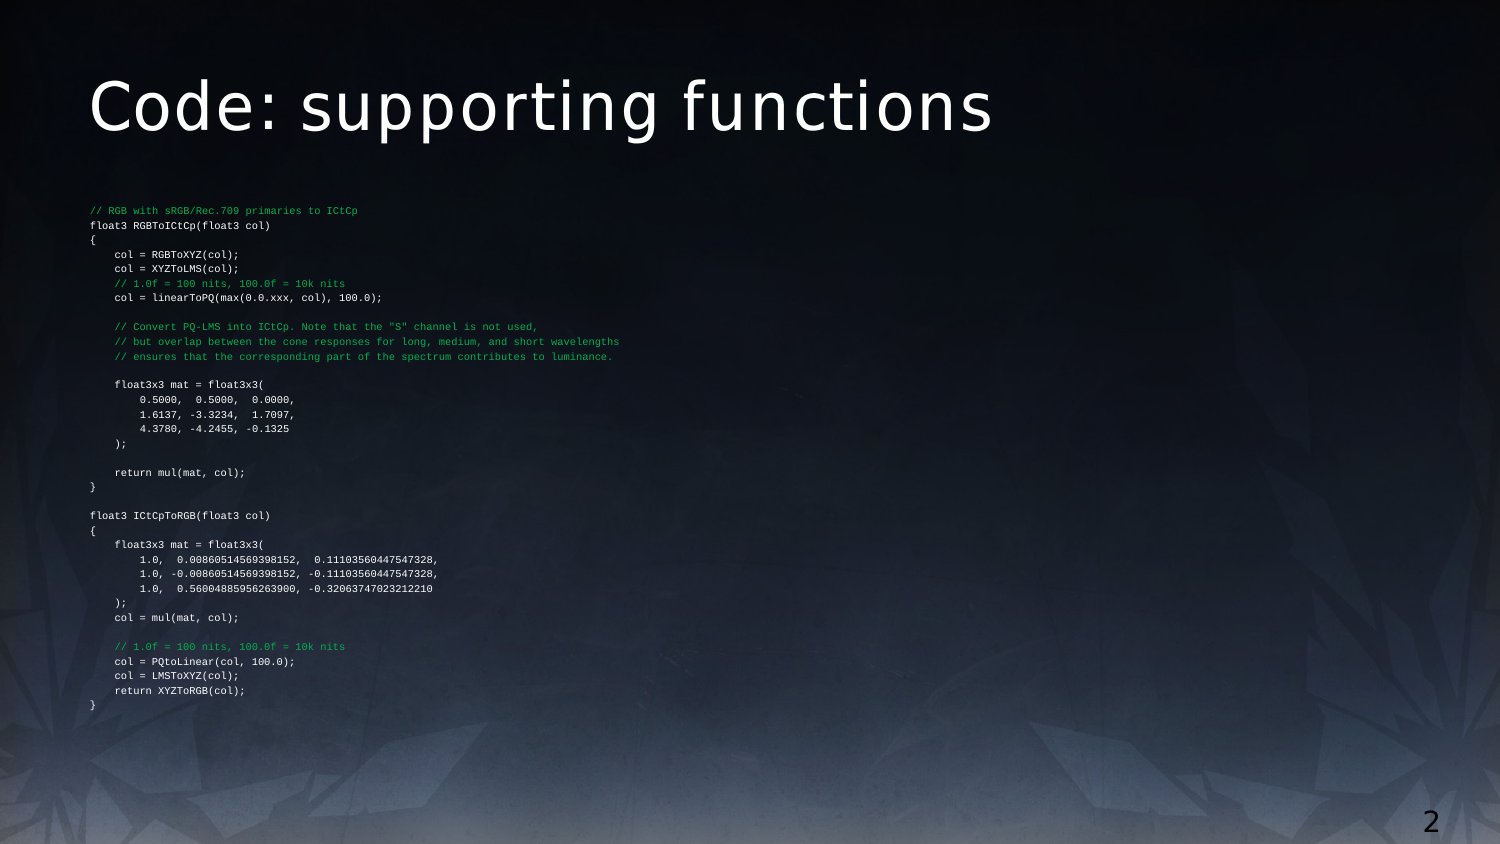

# Code: supporting functions
// RGB with sRGB/Rec.709 primaries to ICtCp
float3 RGBToICtCp(float3 col)
{
    col = RGBToXYZ(col);
    col = XYZToLMS(col);
    // 1.0f = 100 nits, 100.0f = 10k nits
    col = linearToPQ(max(0.0.xxx, col), 100.0);

    // Convert PQ-LMS into ICtCp. Note that the "S" channel is not used,
    // but overlap between the cone responses for long, medium, and short wavelengths
    // ensures that the corresponding part of the spectrum contributes to luminance.

    float3x3 mat = float3x3(
        0.5000,  0.5000,  0.0000,
        1.6137, -3.3234,  1.7097,
        4.3780, -4.2455, -0.1325
    );

    return mul(mat, col);
}

float3 ICtCpToRGB(float3 col)
{
    float3x3 mat = float3x3(
        1.0,  0.00860514569398152,  0.11103560447547328,
        1.0, -0.00860514569398152, -0.11103560447547328,
        1.0,  0.56004885956263900, -0.32063747023212210
    );
    col = mul(mat, col);

    // 1.0f = 100 nits, 100.0f = 10k nits
    col = PQtoLinear(col, 100.0);
    col = LMSToXYZ(col);
    return XYZToRGB(col);
}
2